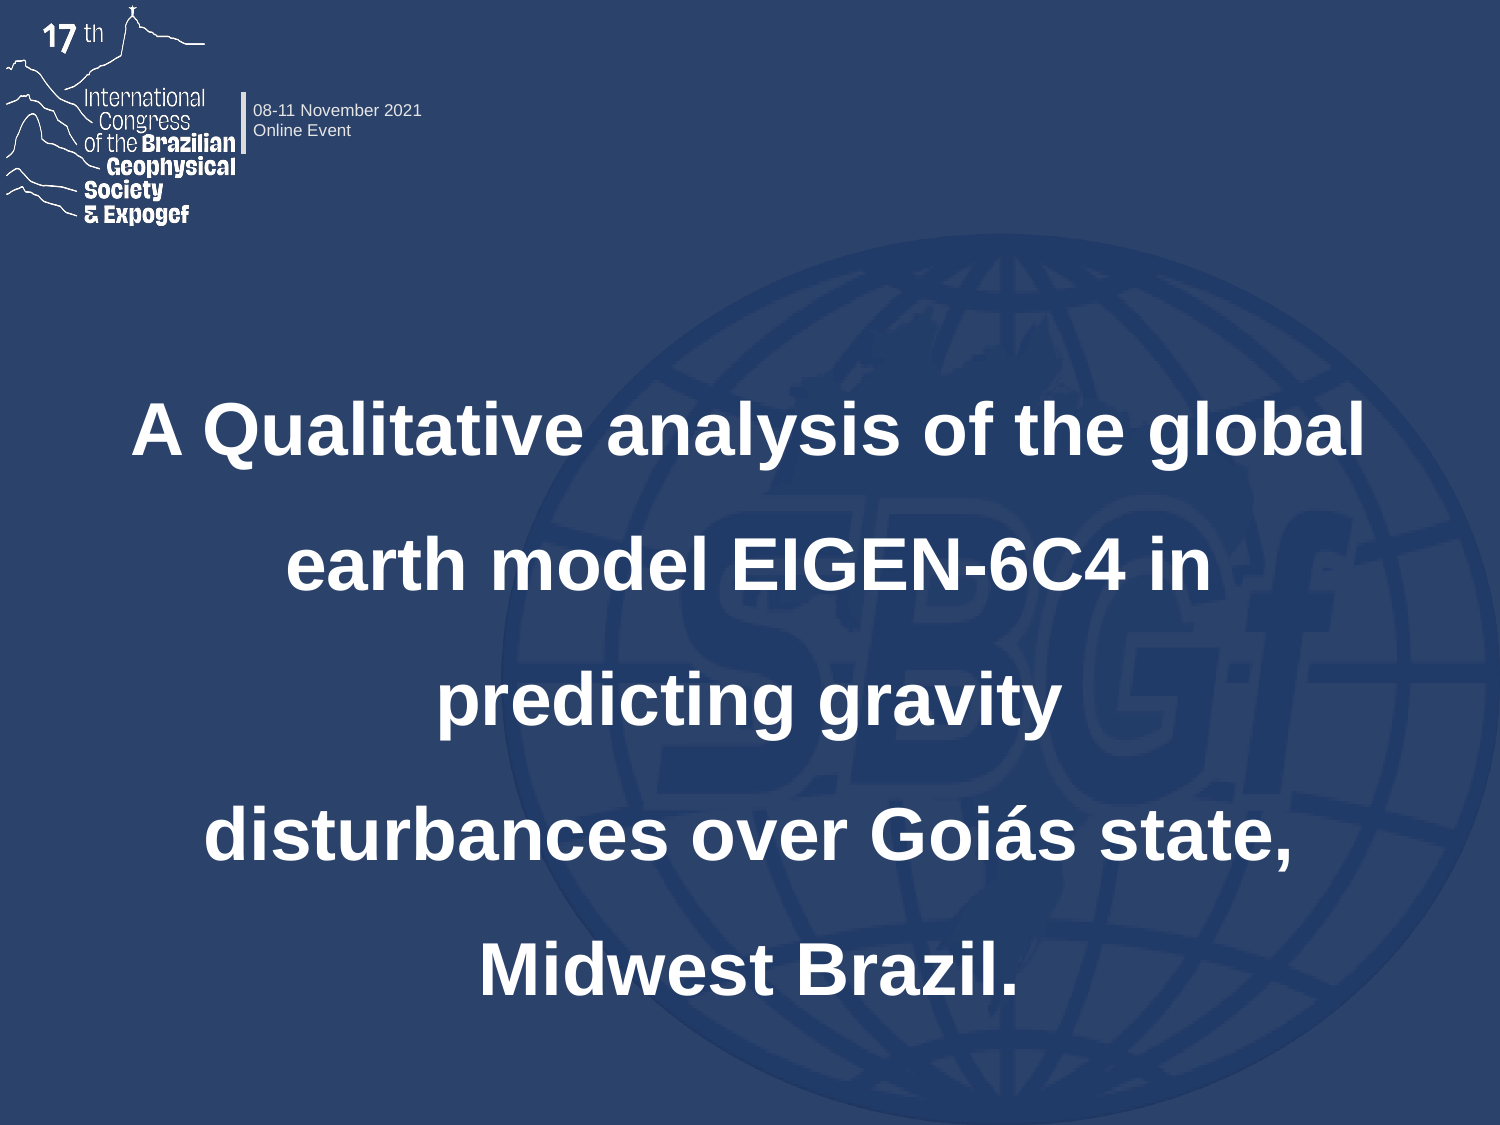

# A Qualitative analysis of the global earth model EIGEN-6C4 in predicting gravity disturbances over Goiás state, Midwest Brazil.